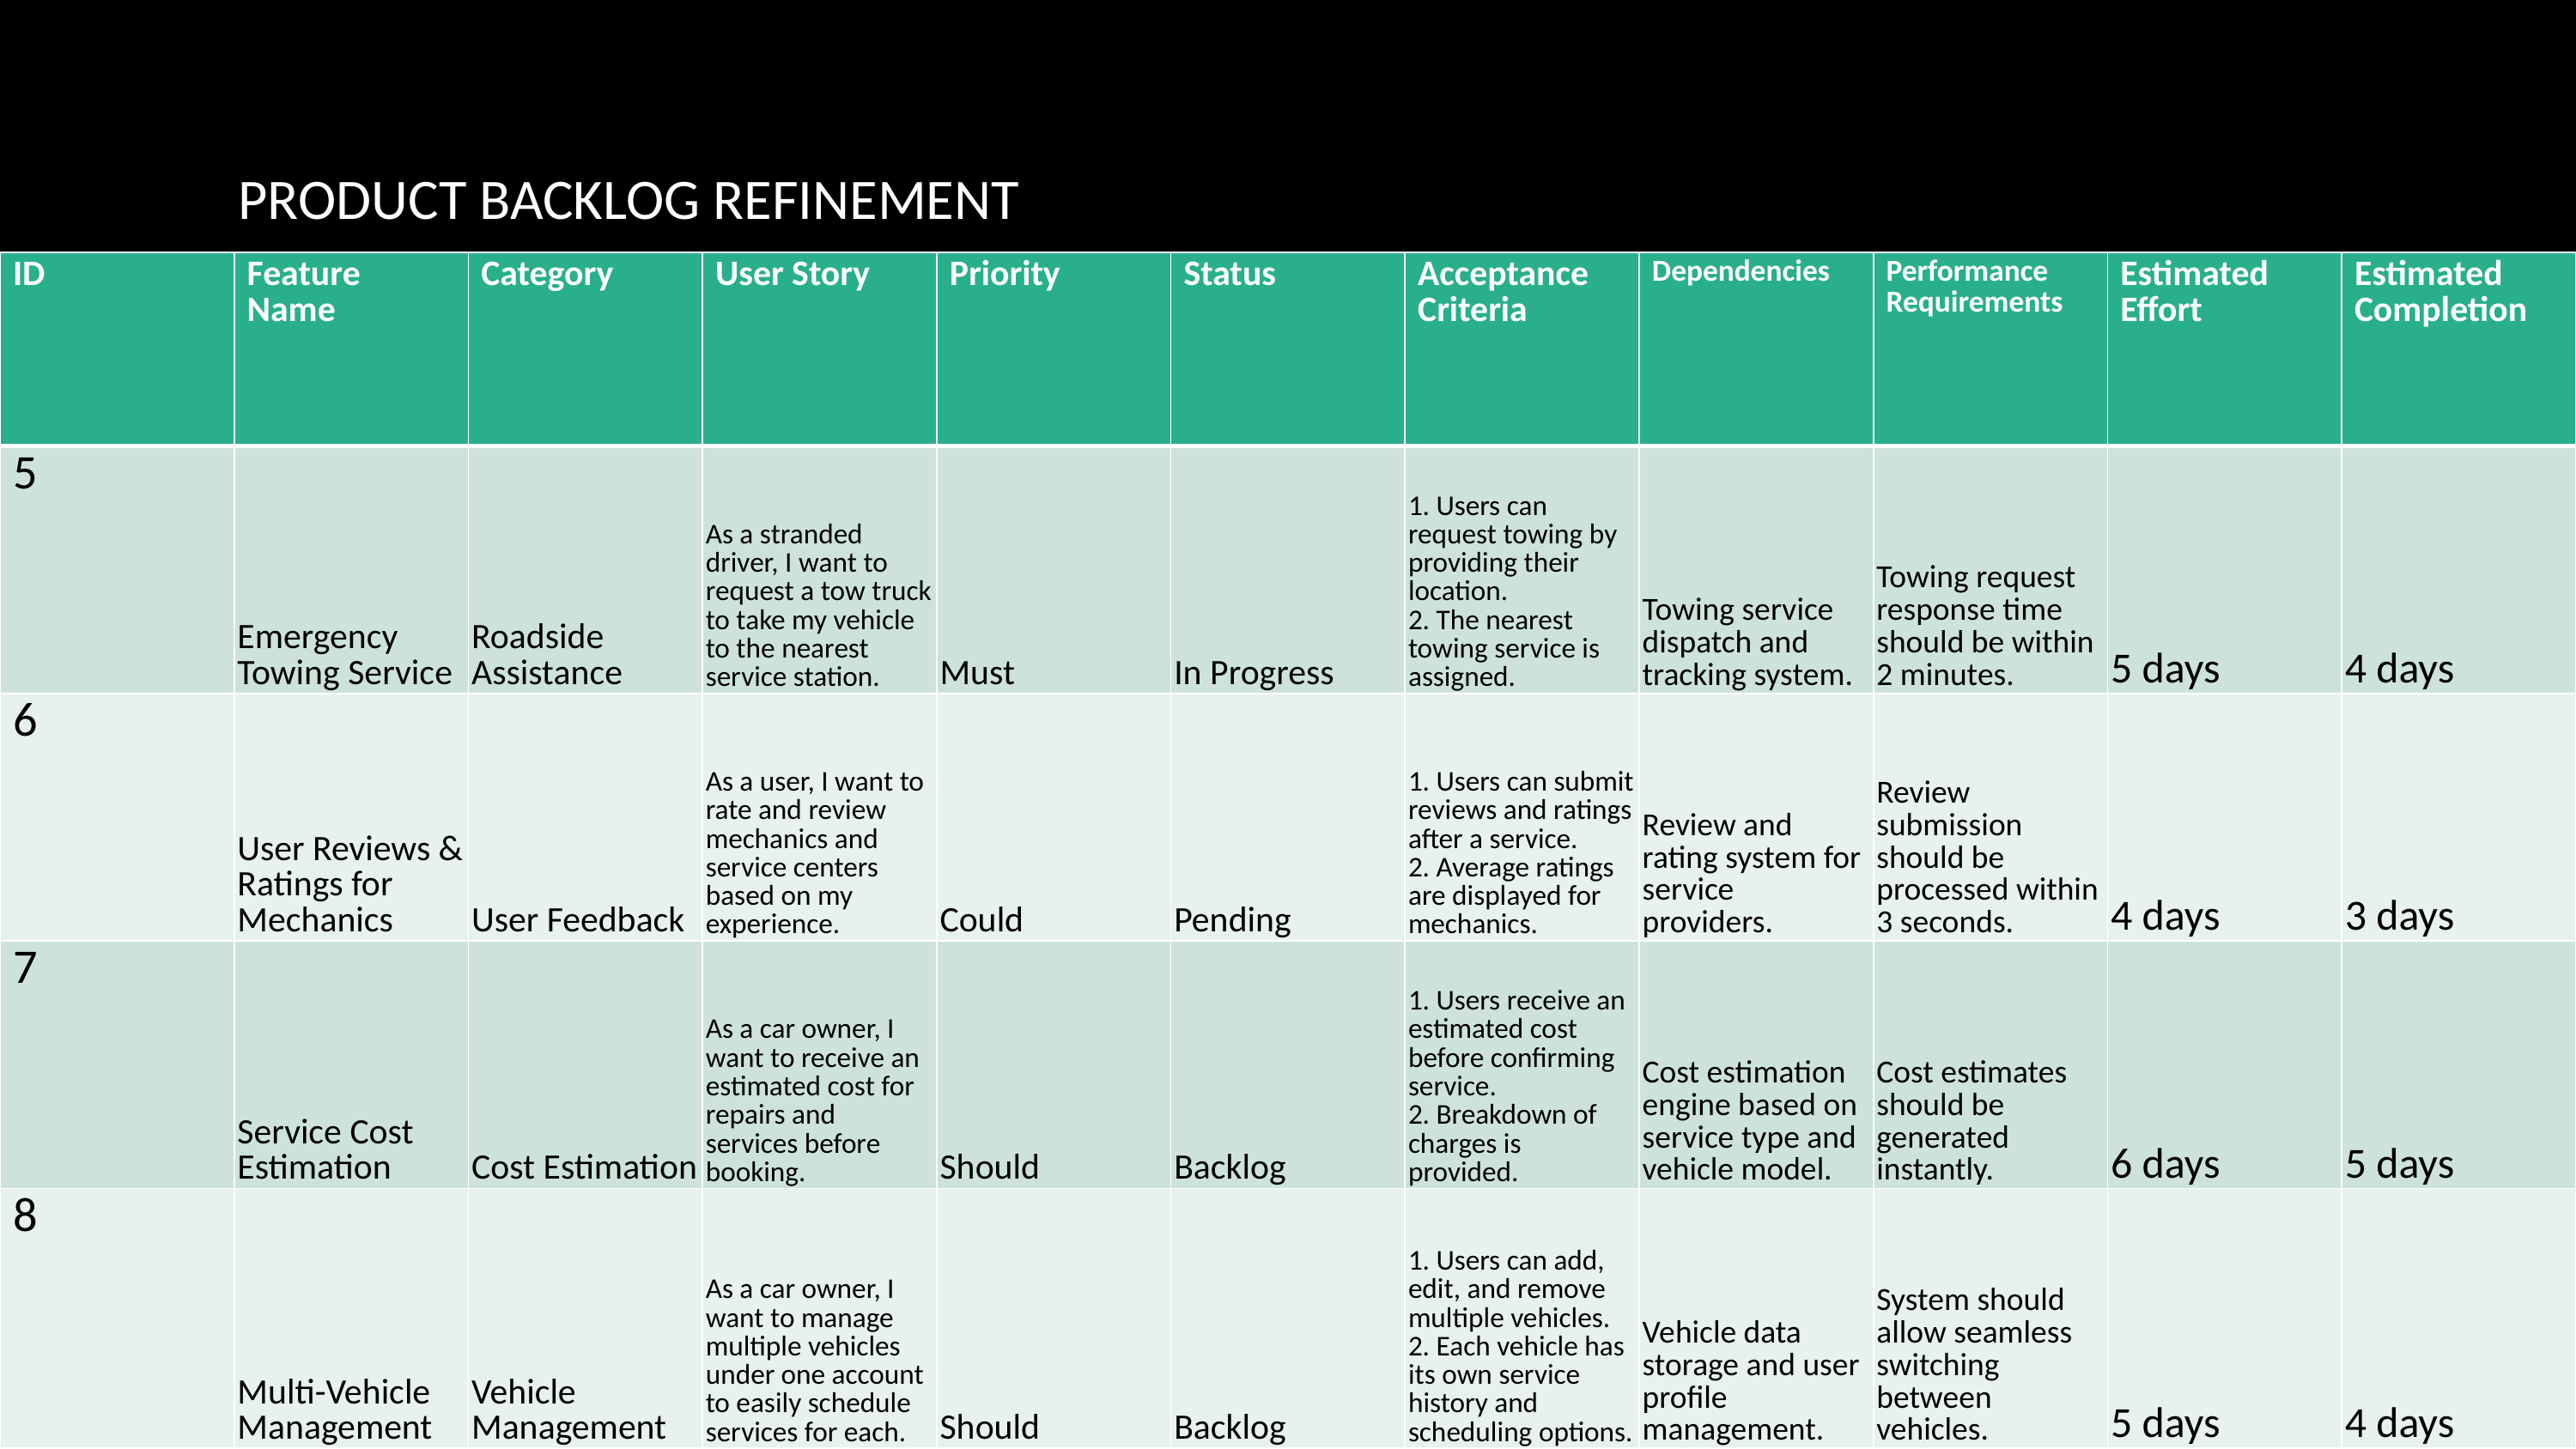

PRODUCT BACKLOG REFINEMENT
| ID | Feature Name | Category | User Story | Priority | Status | Acceptance Criteria | Dependencies | Performance Requirements | Estimated Effort | Estimated Completion |
| --- | --- | --- | --- | --- | --- | --- | --- | --- | --- | --- |
| 5 | Emergency Towing Service | Roadside Assistance | As a stranded driver, I want to request a tow truck to take my vehicle to the nearest service station. | Must | In Progress | 1. Users can request towing by providing their location. 2. The nearest towing service is assigned. | Towing service dispatch and tracking system. | Towing request response time should be within 2 minutes. | 5 days | 4 days |
| 6 | User Reviews & Ratings for Mechanics | User Feedback | As a user, I want to rate and review mechanics and service centers based on my experience. | Could | Pending | 1. Users can submit reviews and ratings after a service. 2. Average ratings are displayed for mechanics. | Review and rating system for service providers. | Review submission should be processed within 3 seconds. | 4 days | 3 days |
| 7 | Service Cost Estimation | Cost Estimation | As a car owner, I want to receive an estimated cost for repairs and services before booking. | Should | Backlog | 1. Users receive an estimated cost before confirming service. 2. Breakdown of charges is provided. | Cost estimation engine based on service type and vehicle model. | Cost estimates should be generated instantly. | 6 days | 5 days |
| 8 | Multi-Vehicle Management | Vehicle Management | As a car owner, I want to manage multiple vehicles under one account to easily schedule services for each. | Should | Backlog | 1. Users can add, edit, and remove multiple vehicles. 2. Each vehicle has its own service history and scheduling options. | Vehicle data storage and user profile management. | System should allow seamless switching between vehicles. | 5 days | 4 days |
|  |
| --- |